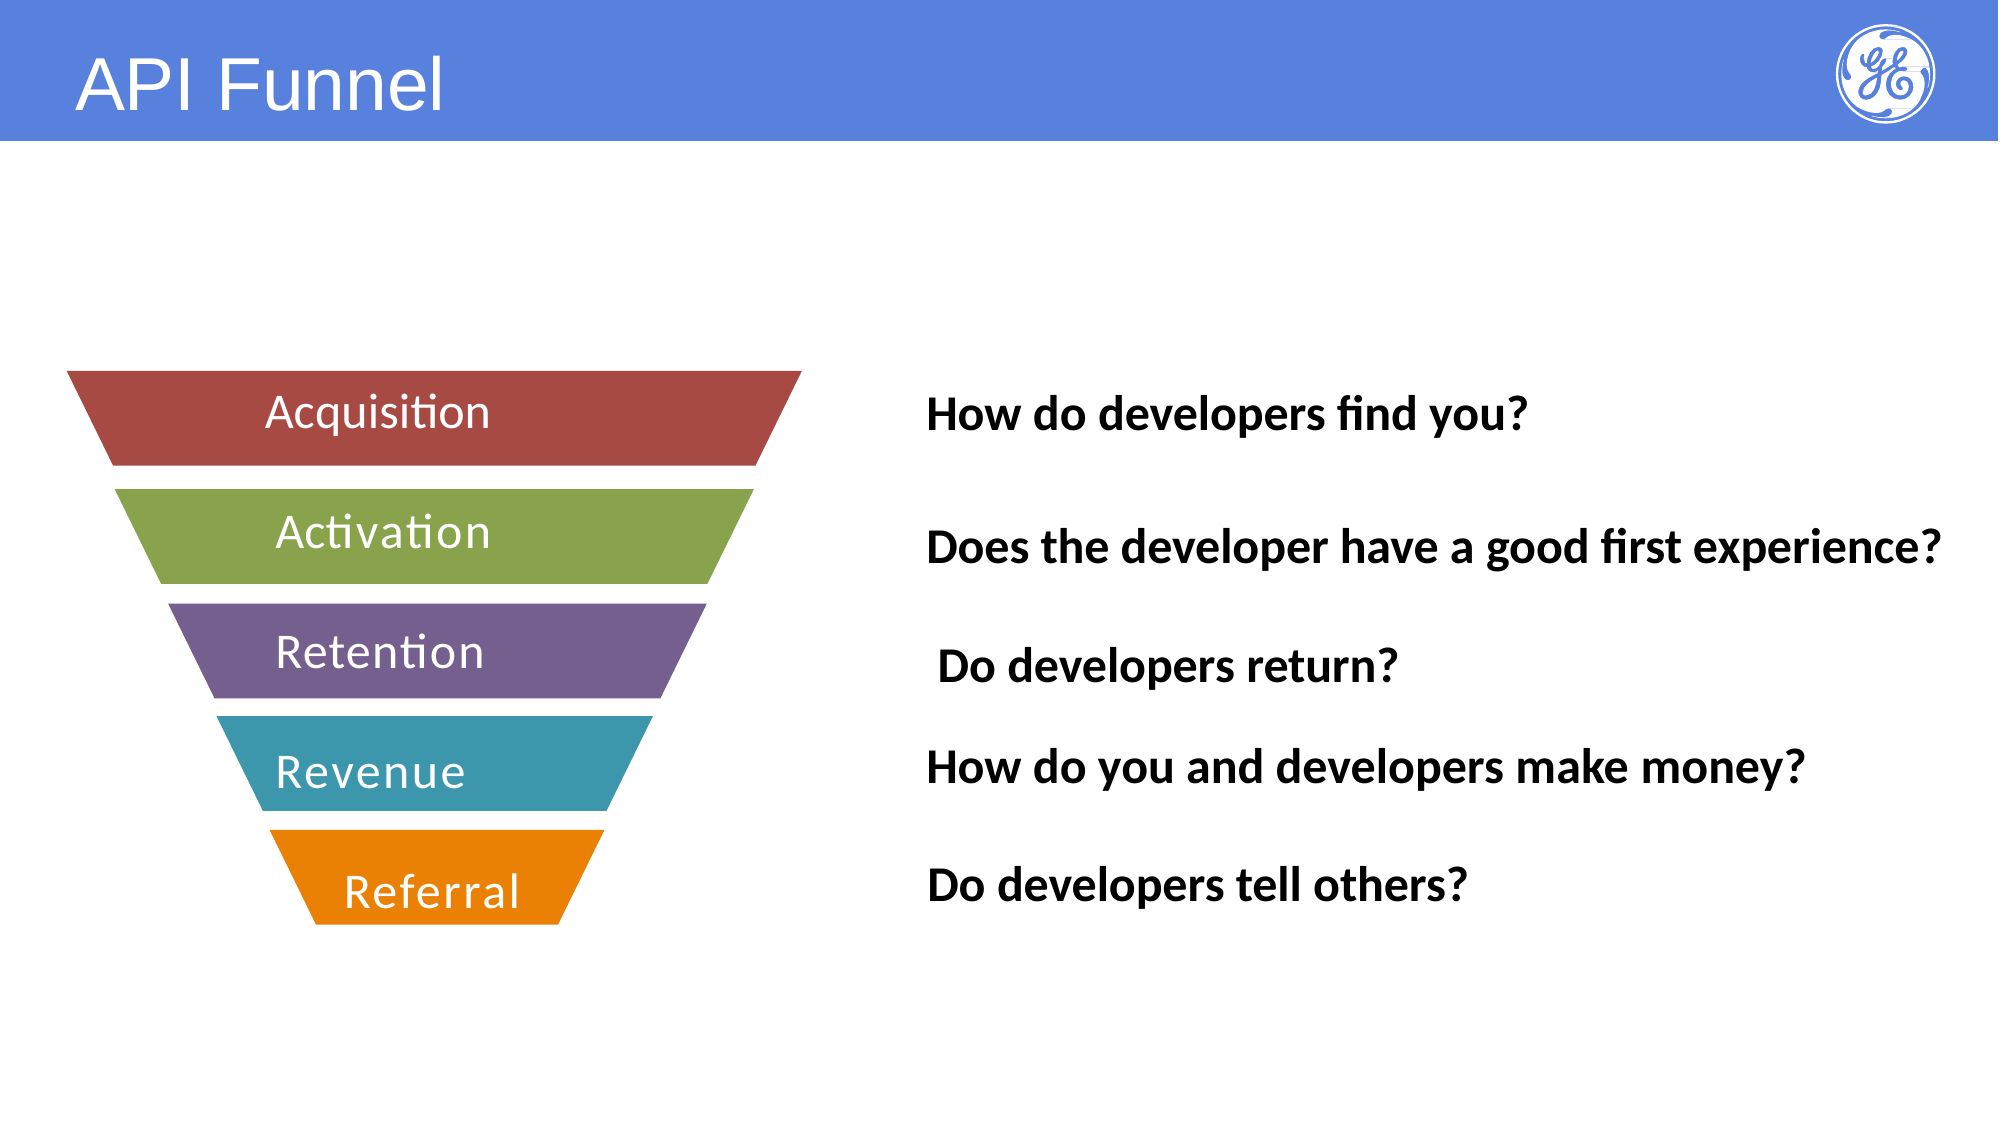

API Funnel

Acquisition
Activation
Retention
Revenue
     Referral
How do developers ﬁnd you?
Does the developer have a good ﬁrst experience?  Do developers return?
How do you and developers make money?

Do developers tell others?